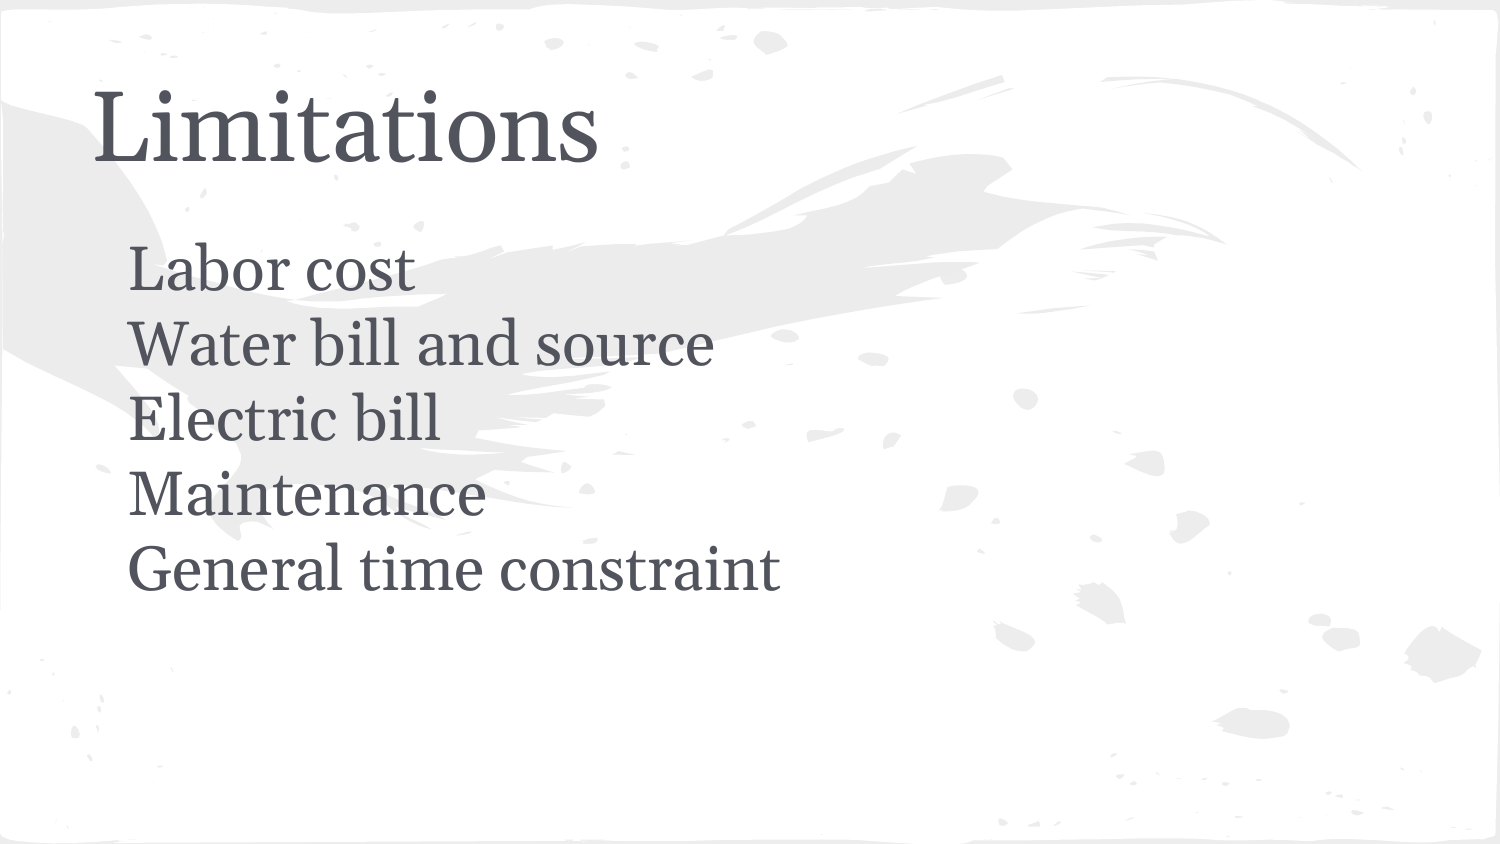

# Limitations
Labor cost
Water bill and source
Electric bill
Maintenance
General time constraint